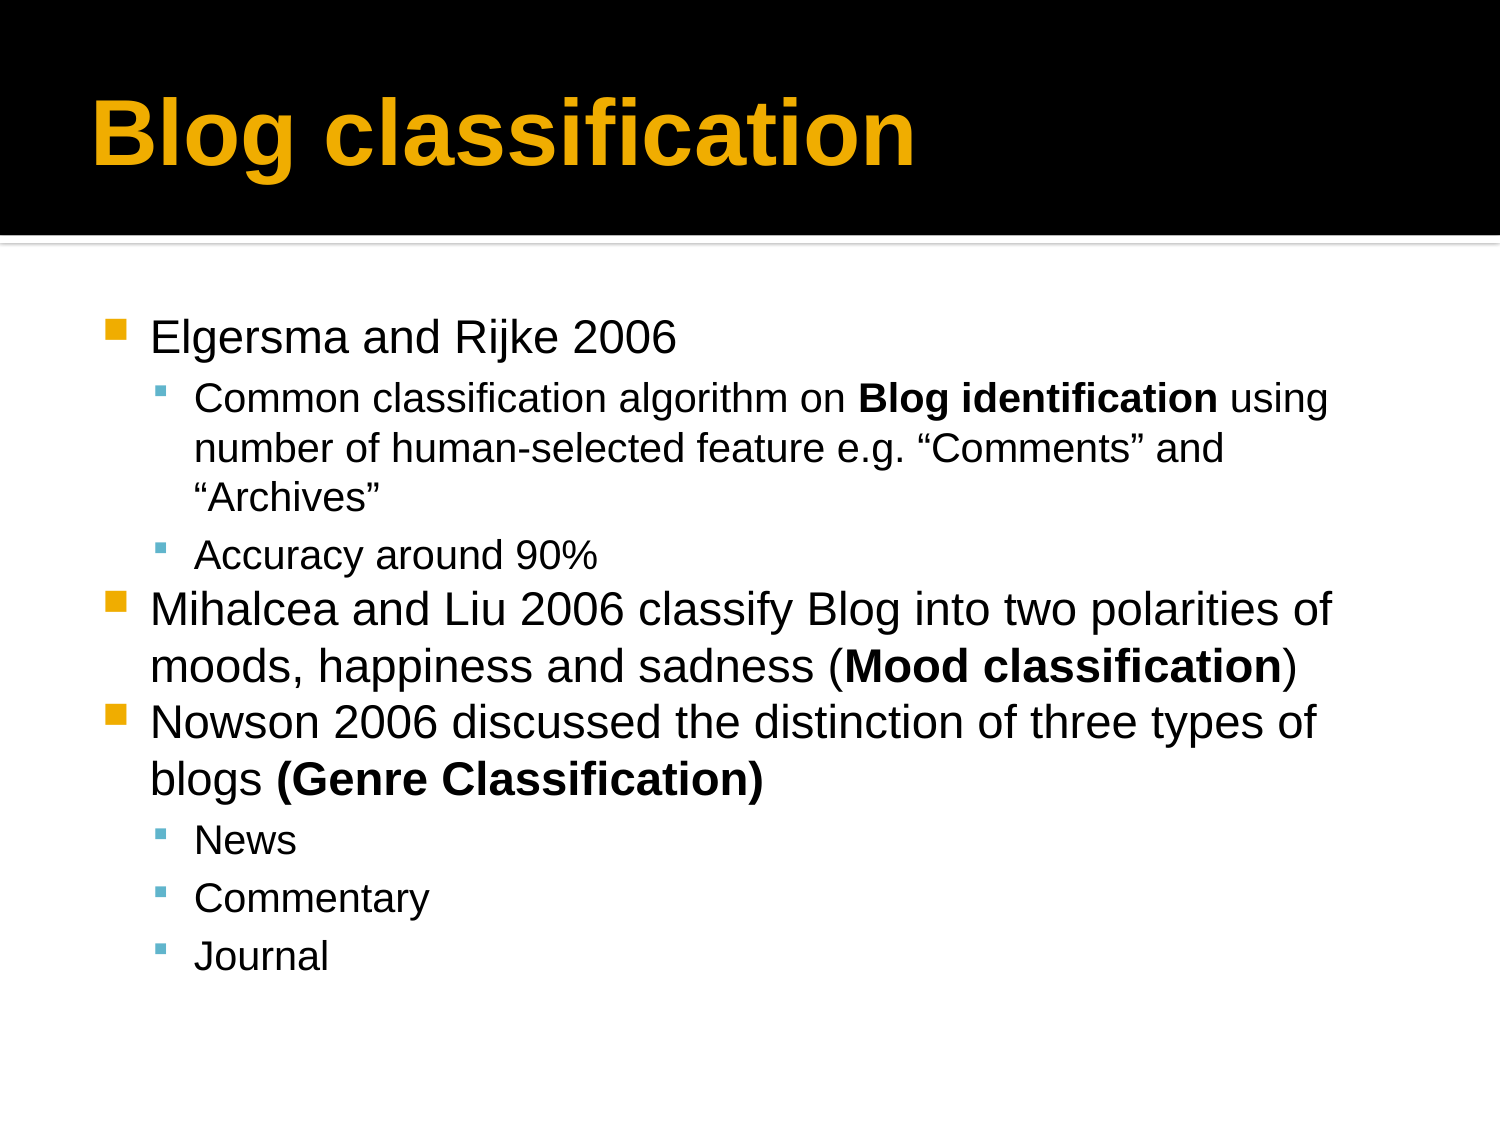

# Blog classification
Elgersma and Rijke 2006
Common classification algorithm on Blog identification using number of human-selected feature e.g. “Comments” and “Archives”
Accuracy around 90%
Mihalcea and Liu 2006 classify Blog into two polarities of moods, happiness and sadness (Mood classification)
Nowson 2006 discussed the distinction of three types of blogs (Genre Classification)
News
Commentary
Journal